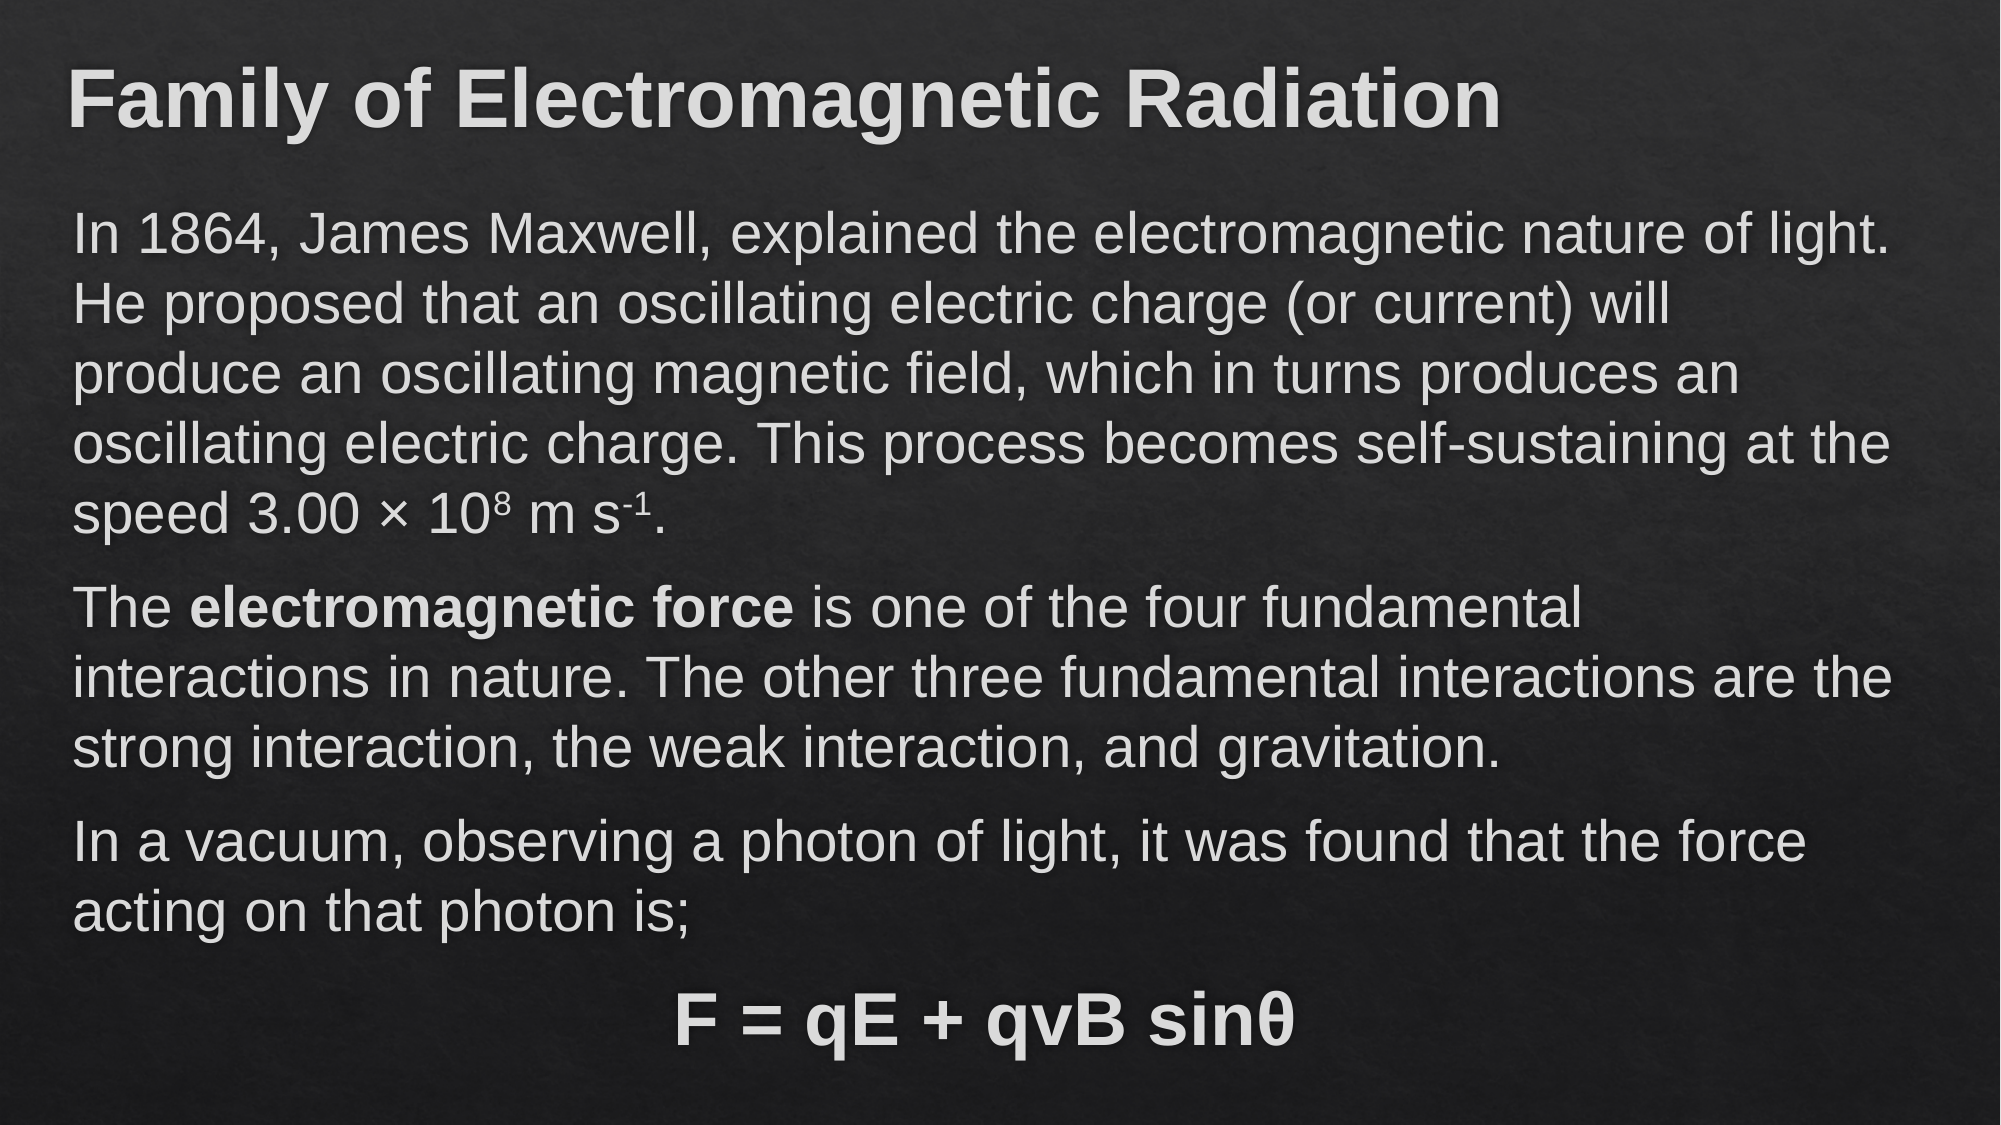

# Family of Electromagnetic Radiation
In 1864, James Maxwell, explained the electromagnetic nature of light. He proposed that an oscillating electric charge (or current) will produce an oscillating magnetic field, which in turns produces an oscillating electric charge. This process becomes self-sustaining at the speed 3.00 × 108 m s-1.
The electromagnetic force is one of the four fundamental interactions in nature. The other three fundamental interactions are the strong interaction, the weak interaction, and gravitation.
In a vacuum, observing a photon of light, it was found that the force acting on that photon is;
F = qE + qvB sinθ